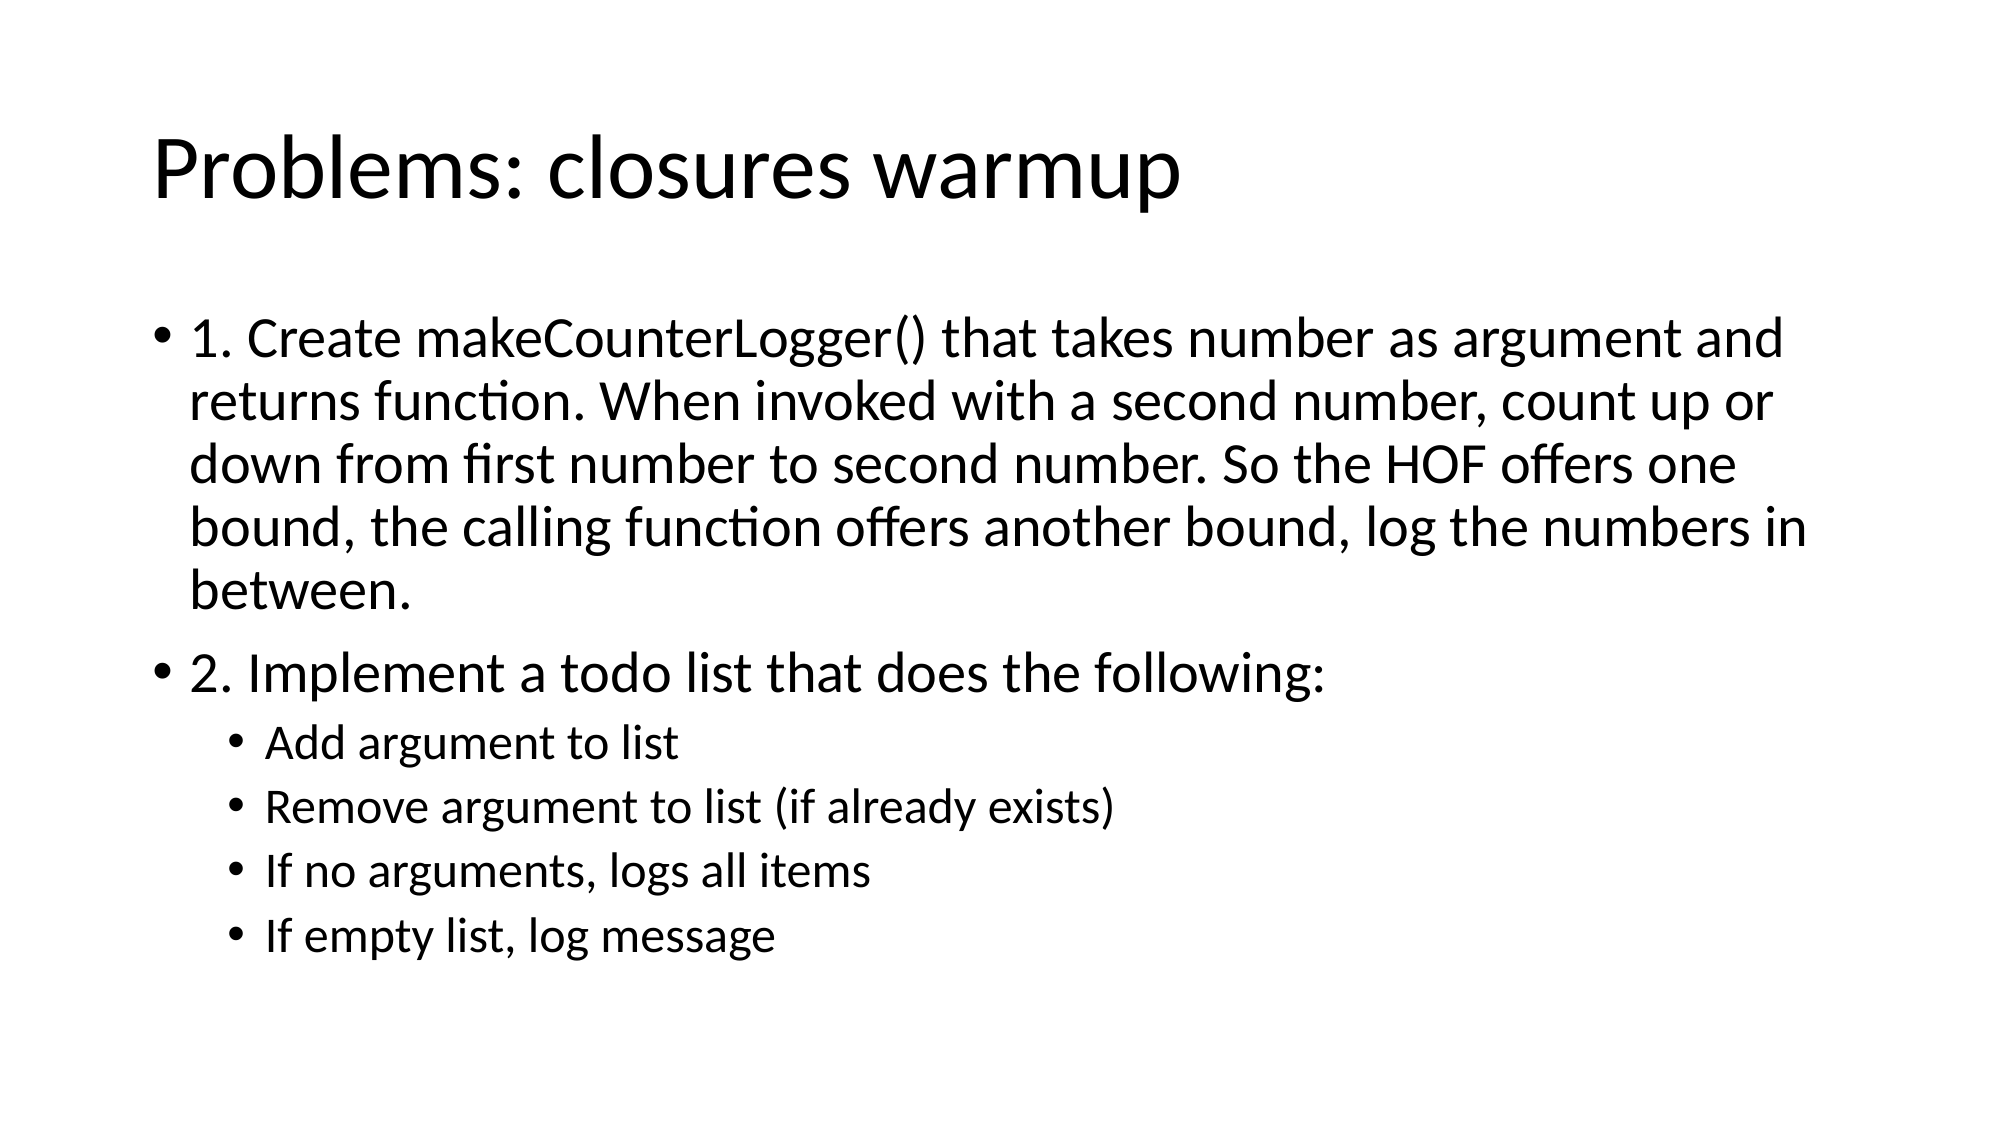

# Problems: closures warmup
1. Create makeCounterLogger() that takes number as argument and returns function. When invoked with a second number, count up or down from first number to second number. So the HOF offers one bound, the calling function offers another bound, log the numbers in between.
2. Implement a todo list that does the following:
Add argument to list
Remove argument to list (if already exists)
If no arguments, logs all items
If empty list, log message